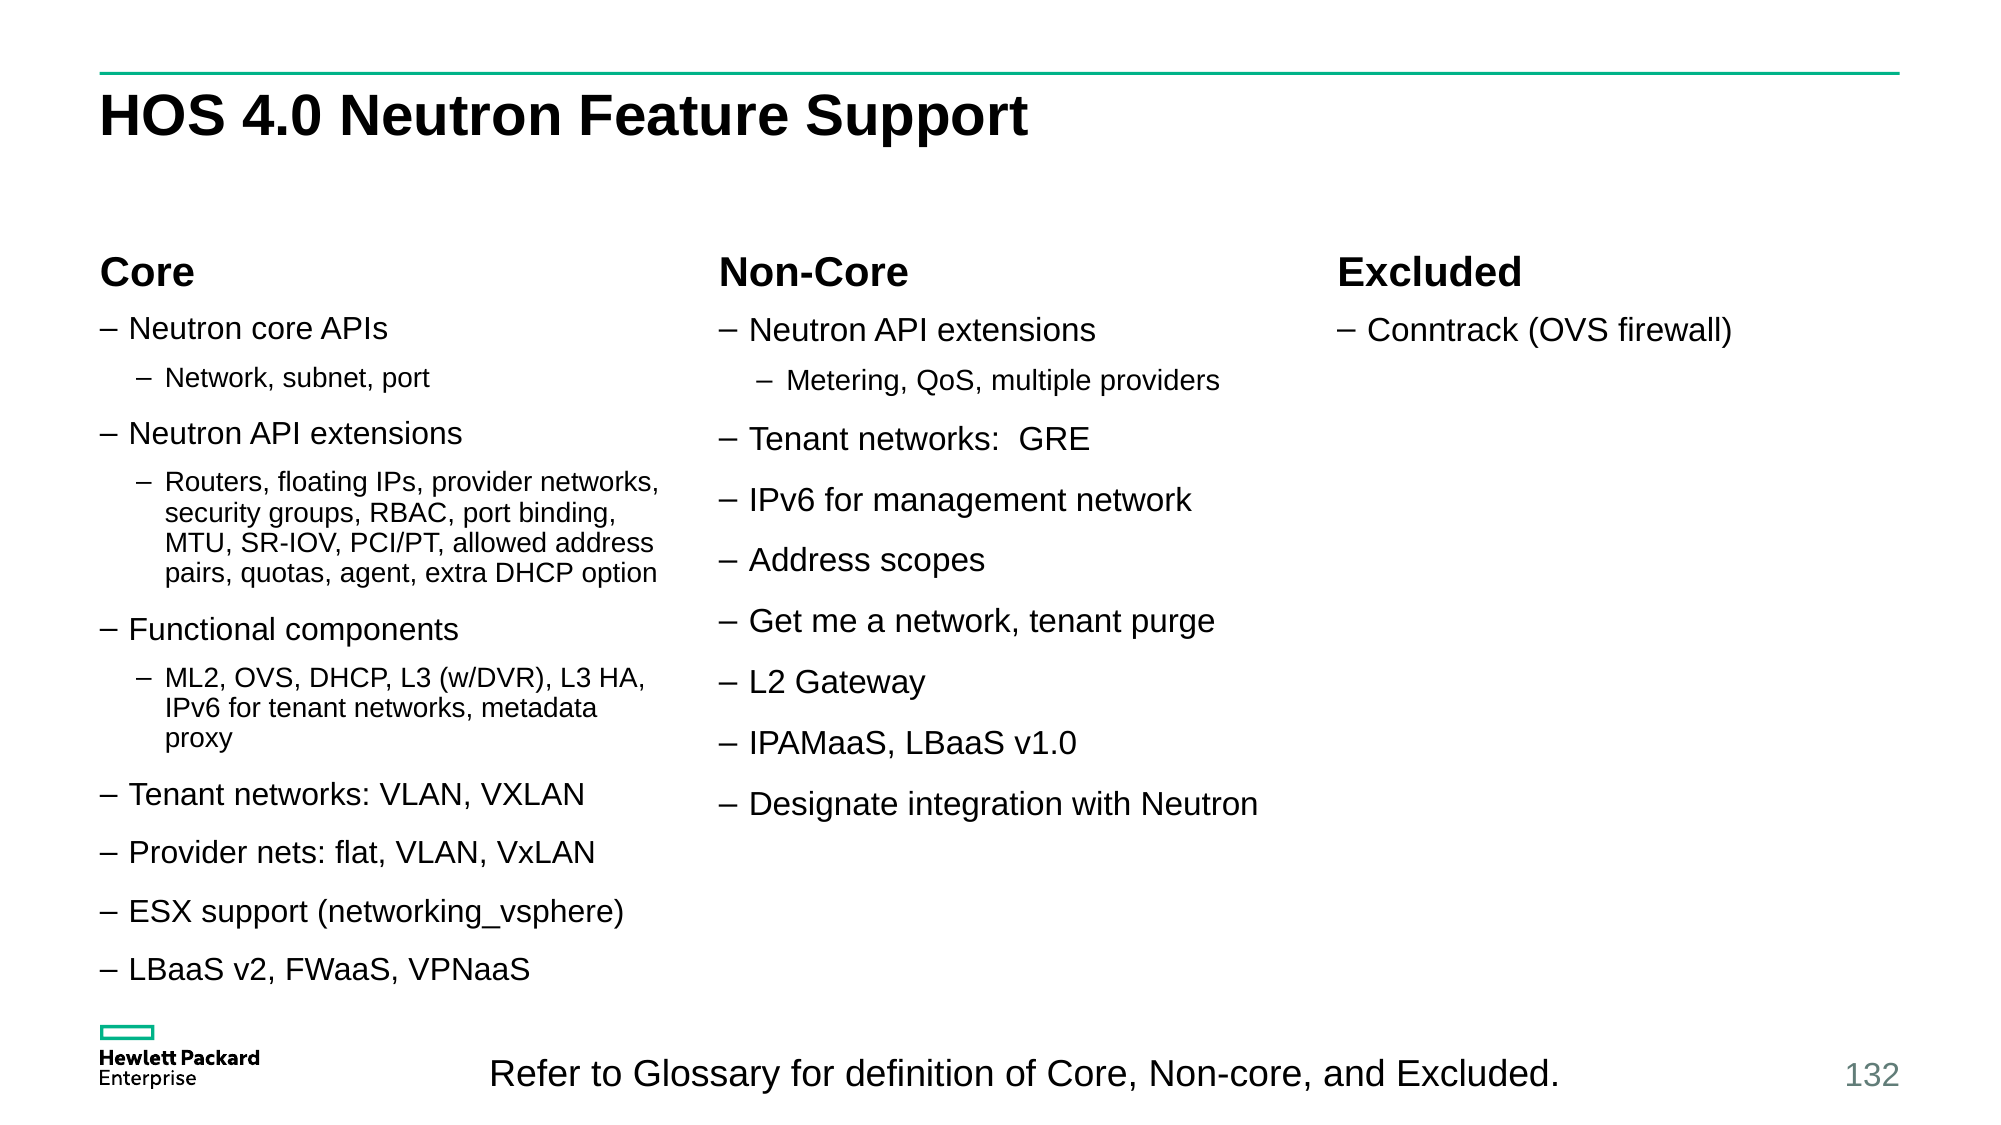

# HOS 4.0 Neutron Feature Support
Core
Non-Core
Excluded
Neutron core APIs
Network, subnet, port
Neutron API extensions
Routers, floating IPs, provider networks, security groups, RBAC, port binding, MTU, SR-IOV, PCI/PT, allowed address pairs, quotas, agent, extra DHCP option
Functional components
ML2, OVS, DHCP, L3 (w/DVR), L3 HA, IPv6 for tenant networks, metadata proxy
Tenant networks: VLAN, VXLAN
Provider nets: flat, VLAN, VxLAN
ESX support (networking_vsphere)
LBaaS v2, FWaaS, VPNaaS
Neutron API extensions
Metering, QoS, multiple providers
Tenant networks:  GRE
IPv6 for management network
Address scopes
Get me a network, tenant purge
L2 Gateway
IPAMaaS, LBaaS v1.0
Designate integration with Neutron
Conntrack (OVS firewall)
Refer to Glossary for definition of Core, Non-core, and Excluded.
132